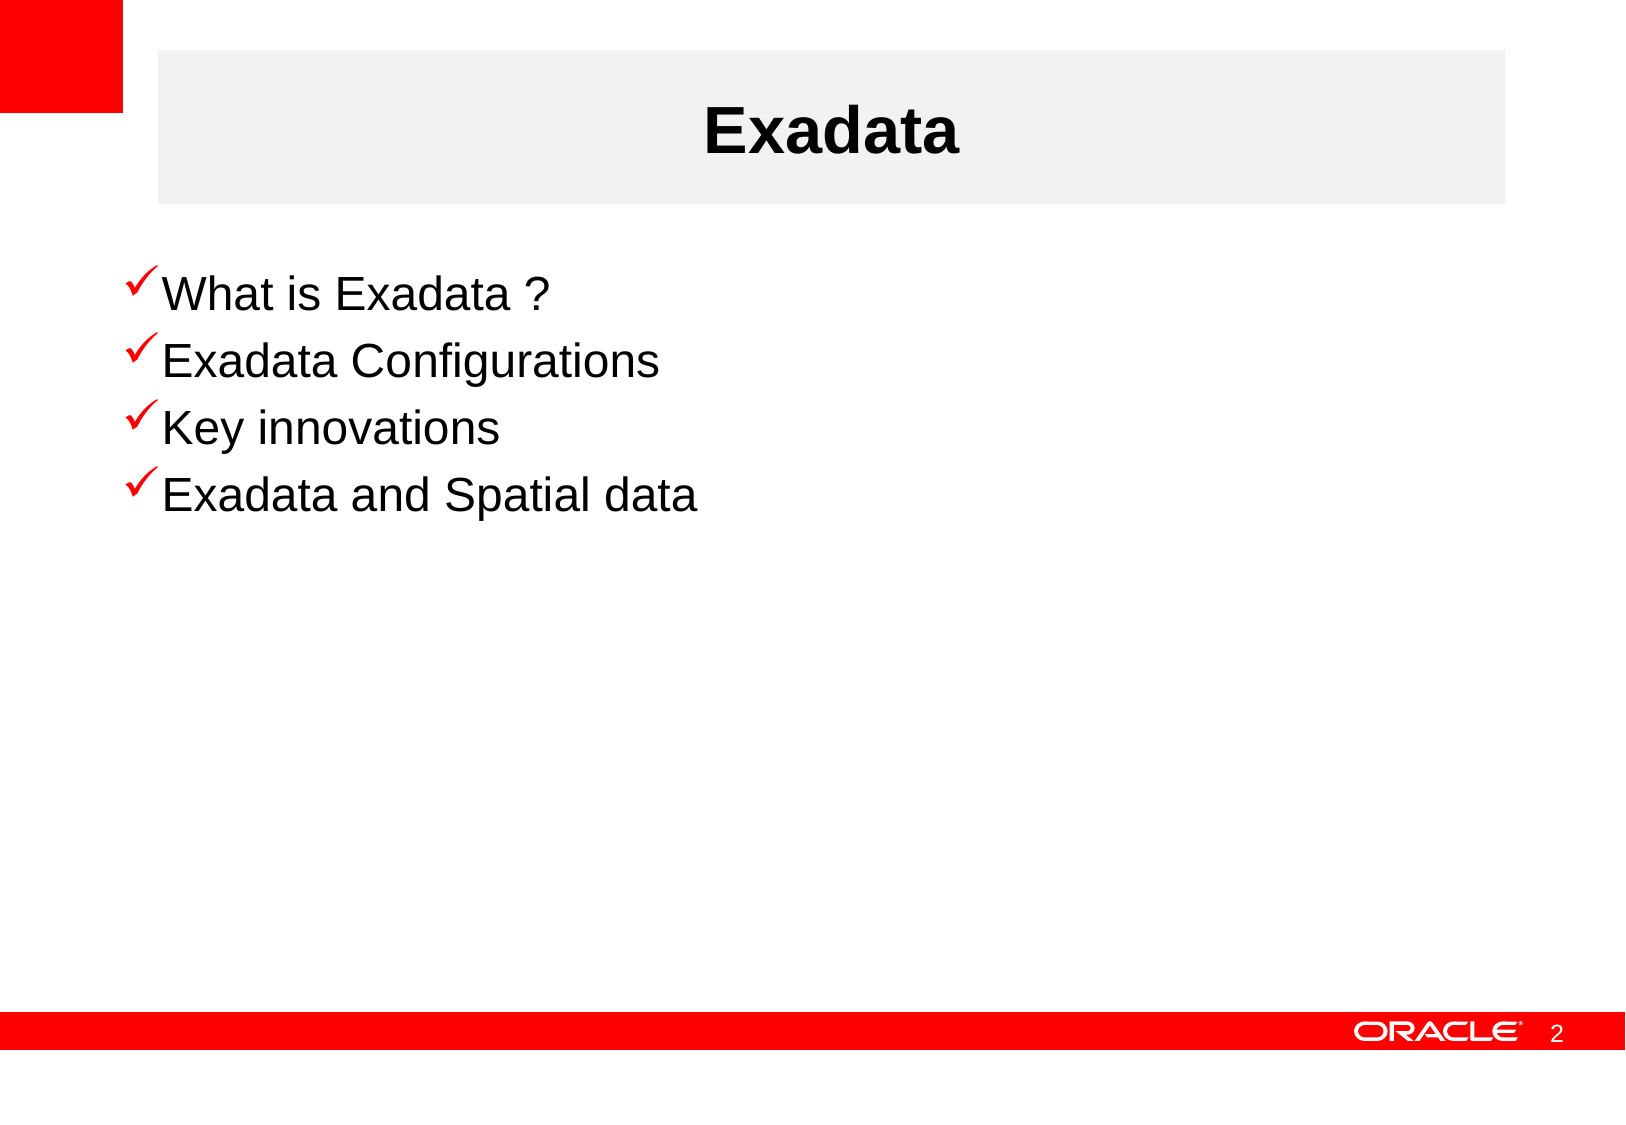

# Exadata
What is Exadata ?
Exadata Configurations
Key innovations
Exadata and Spatial data